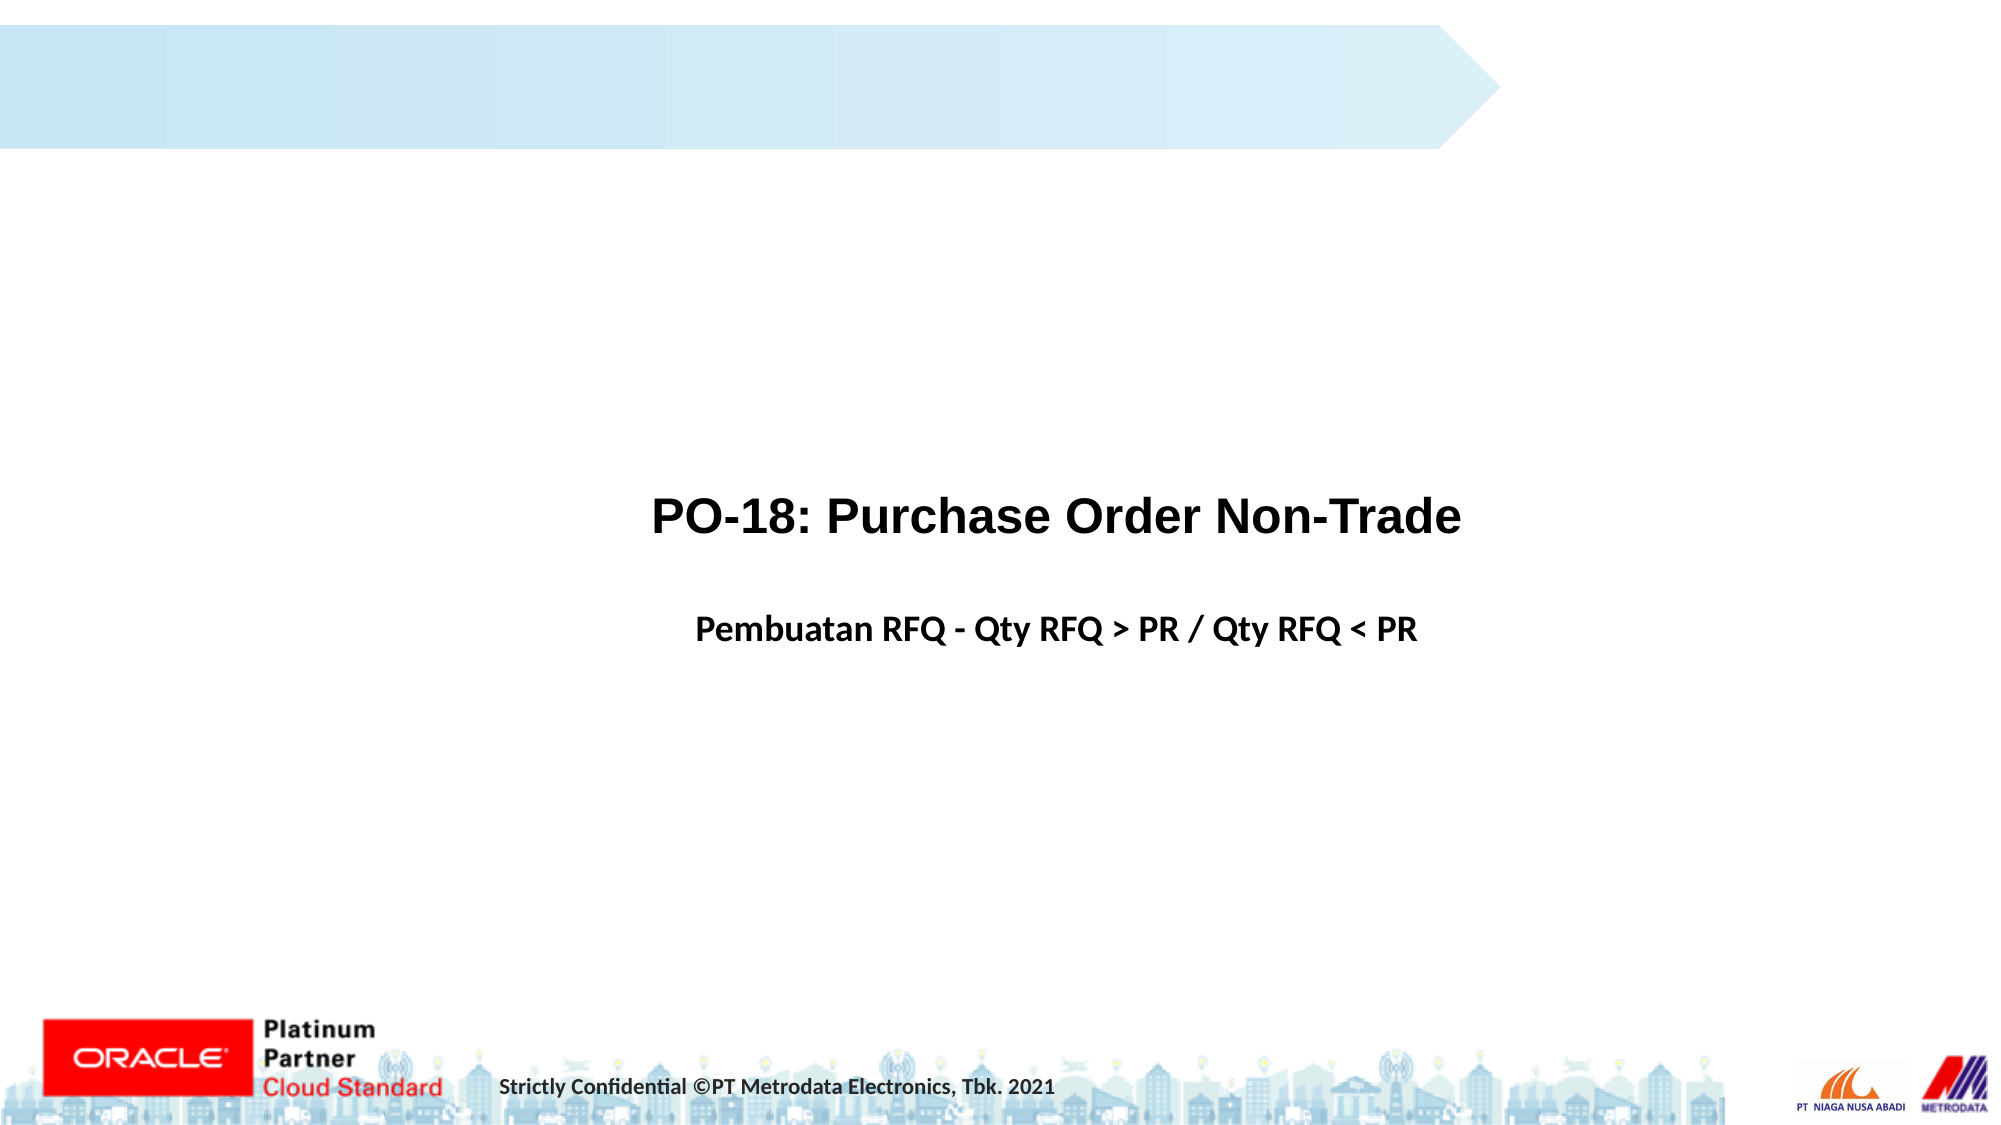

PO-18: Purchase Order Non-Trade

Pembuatan RFQ - Qty RFQ > PR / Qty RFQ < PR